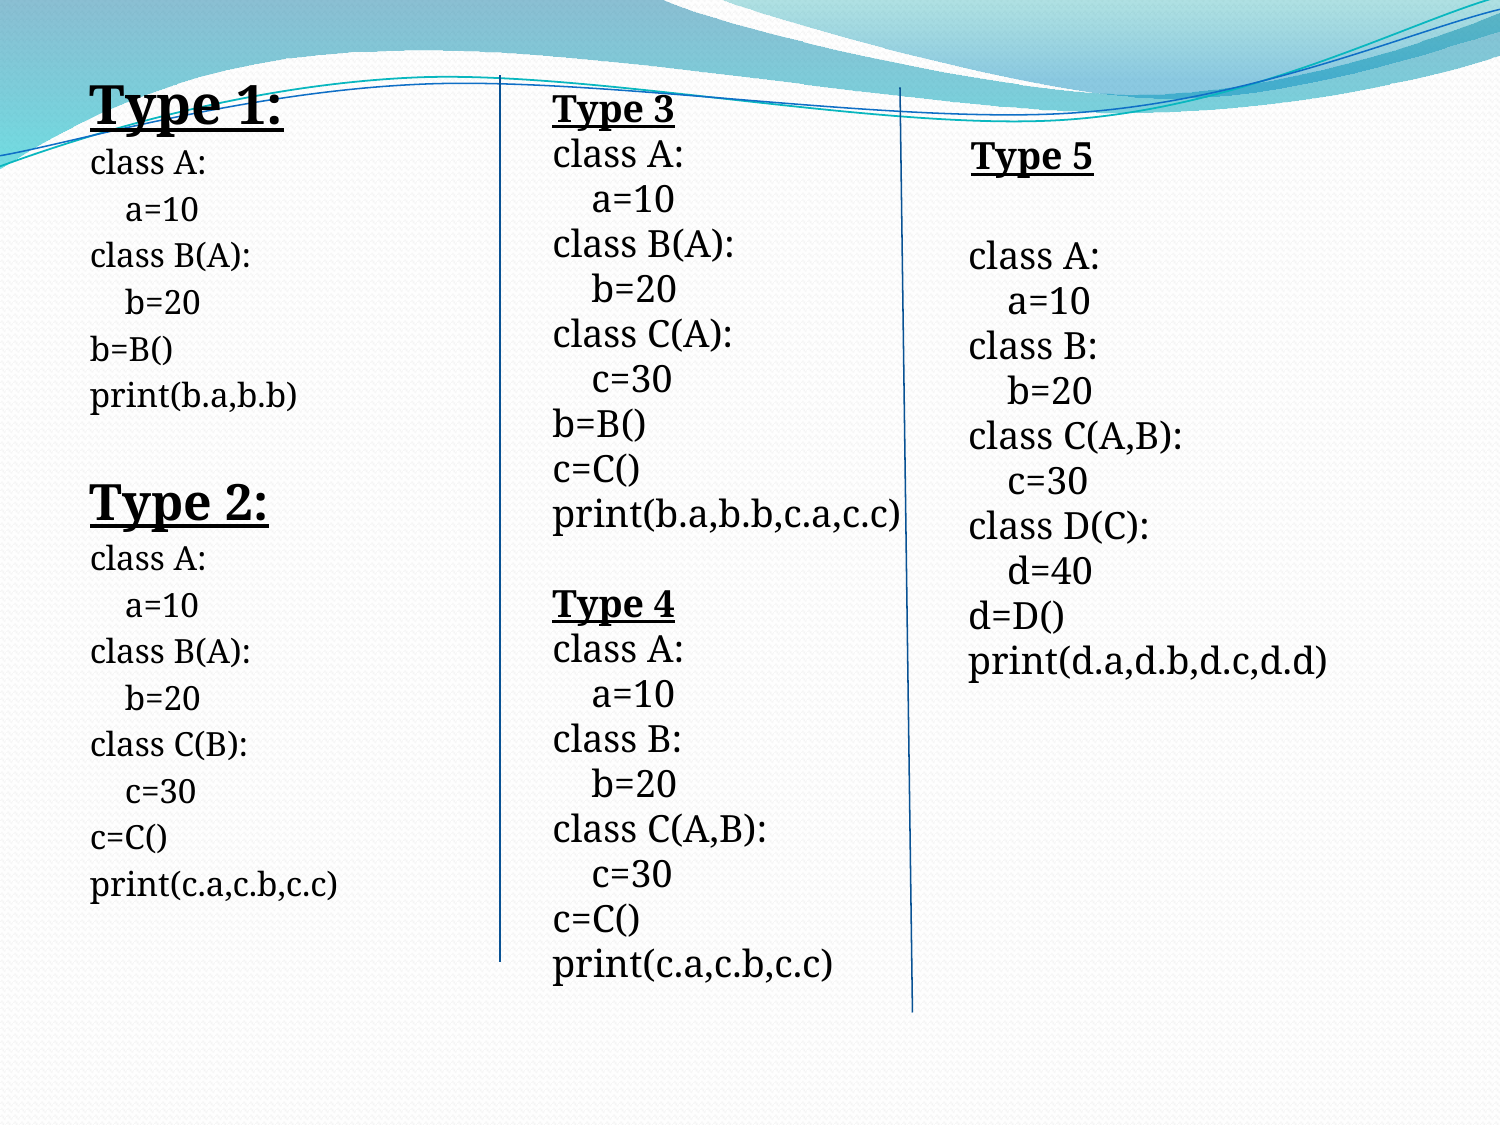

Type 1:
class A:
    a=10
class B(A):
    b=20
b=B()
print(b.a,b.b)

Type 2:
class A:
    a=10
class B(A):
    b=20
class C(B):
    c=30
c=C()
print(c.a,c.b,c.c)

Type 3
class A:
    a=10
class B(A):
    b=20
class C(A):
    c=30
b=B()
c=C()
print(b.a,b.b,c.a,c.c)

Type 4
class A:
    a=10
class B:
    b=20
class C(A,B):
    c=30
c=C()
print(c.a,c.b,c.c)

Type 5
class A:
    a=10
class B:
    b=20
class C(A,B):
    c=30
class D(C):
    d=40
d=D()
print(d.a,d.b,d.c,d.d)